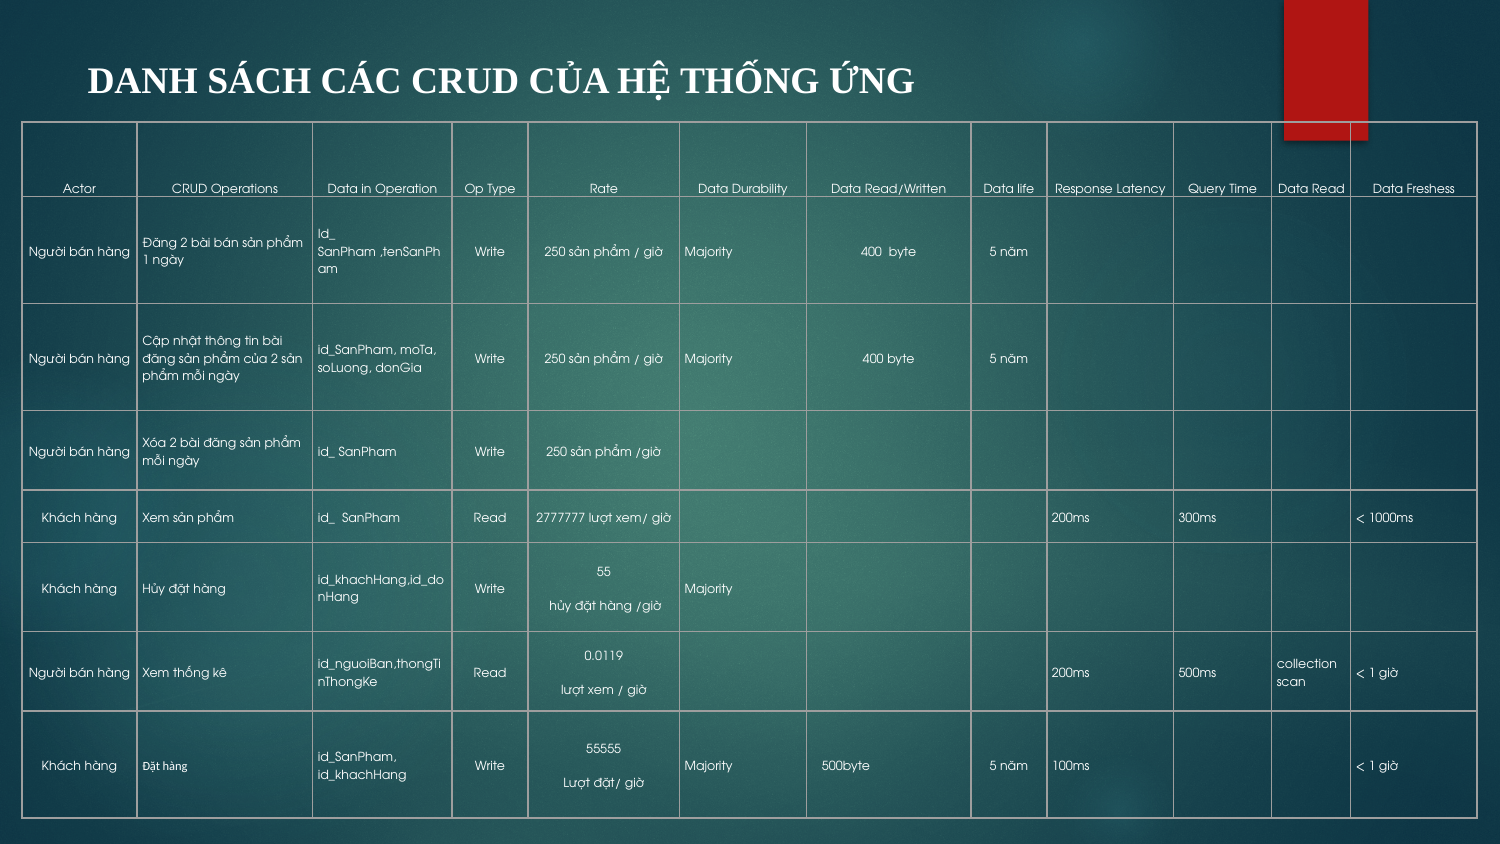

# DANH SÁCH CÁC CRUD CỦA HỆ THỐNG ỨNG
| Actor | CRUD Operations | Data in Operation | Op Type | Rate | Data Durability | Data Read/Written | Data life | Response Latency | Query Time | Data Read | Data Freshess |
| --- | --- | --- | --- | --- | --- | --- | --- | --- | --- | --- | --- |
| Người bán hàng | Đăng 2 bài bán sản phẩm 1 ngày | Id\_ SanPham ,tenSanPham | Write | 250 sản phẩm / giờ | Majority | 400 byte | 5 năm |  |  |  |  |
| Người bán hàng | Cập nhật thông tin bài đăng sản phẩm của 2 sản phẩm mỗi ngày | id\_SanPham, moTa, soLuong, donGia | Write | 250 sản phẩm / giờ | Majority | 400 byte | 5 năm |  |  |  |  |
| Người bán hàng | Xóa 2 bài đăng sản phẩm mỗi ngày | id\_ SanPham | Write | 250 sản phẩm /giờ |  |  |  |  |  |  |  |
| Khách hàng | Xem sản phẩm | id\_ SanPham | Read | 2777777 lượt xem/ giờ |  |  |  | 200ms | 300ms |  | < 1000ms |
| Khách hàng | Hủy đặt hàng | id\_khachHang,id\_donHang | Write | 55 hủy đặt hàng /giờ | Majority |  |  |  |  |  |  |
| Người bán hàng | Xem thống kê | id\_nguoiBan,thongTinThongKe | Read | 0.0119 lượt xem / giờ |  |  |  | 200ms | 500ms | collection scan | < 1 giờ |
| Khách hàng | Đặt hàng | id\_SanPham, id\_khachHang | Write | 55555 Lượt đặt/ giờ | Majority | 500byte | 5 năm | 100ms |  |  | < 1 giờ |